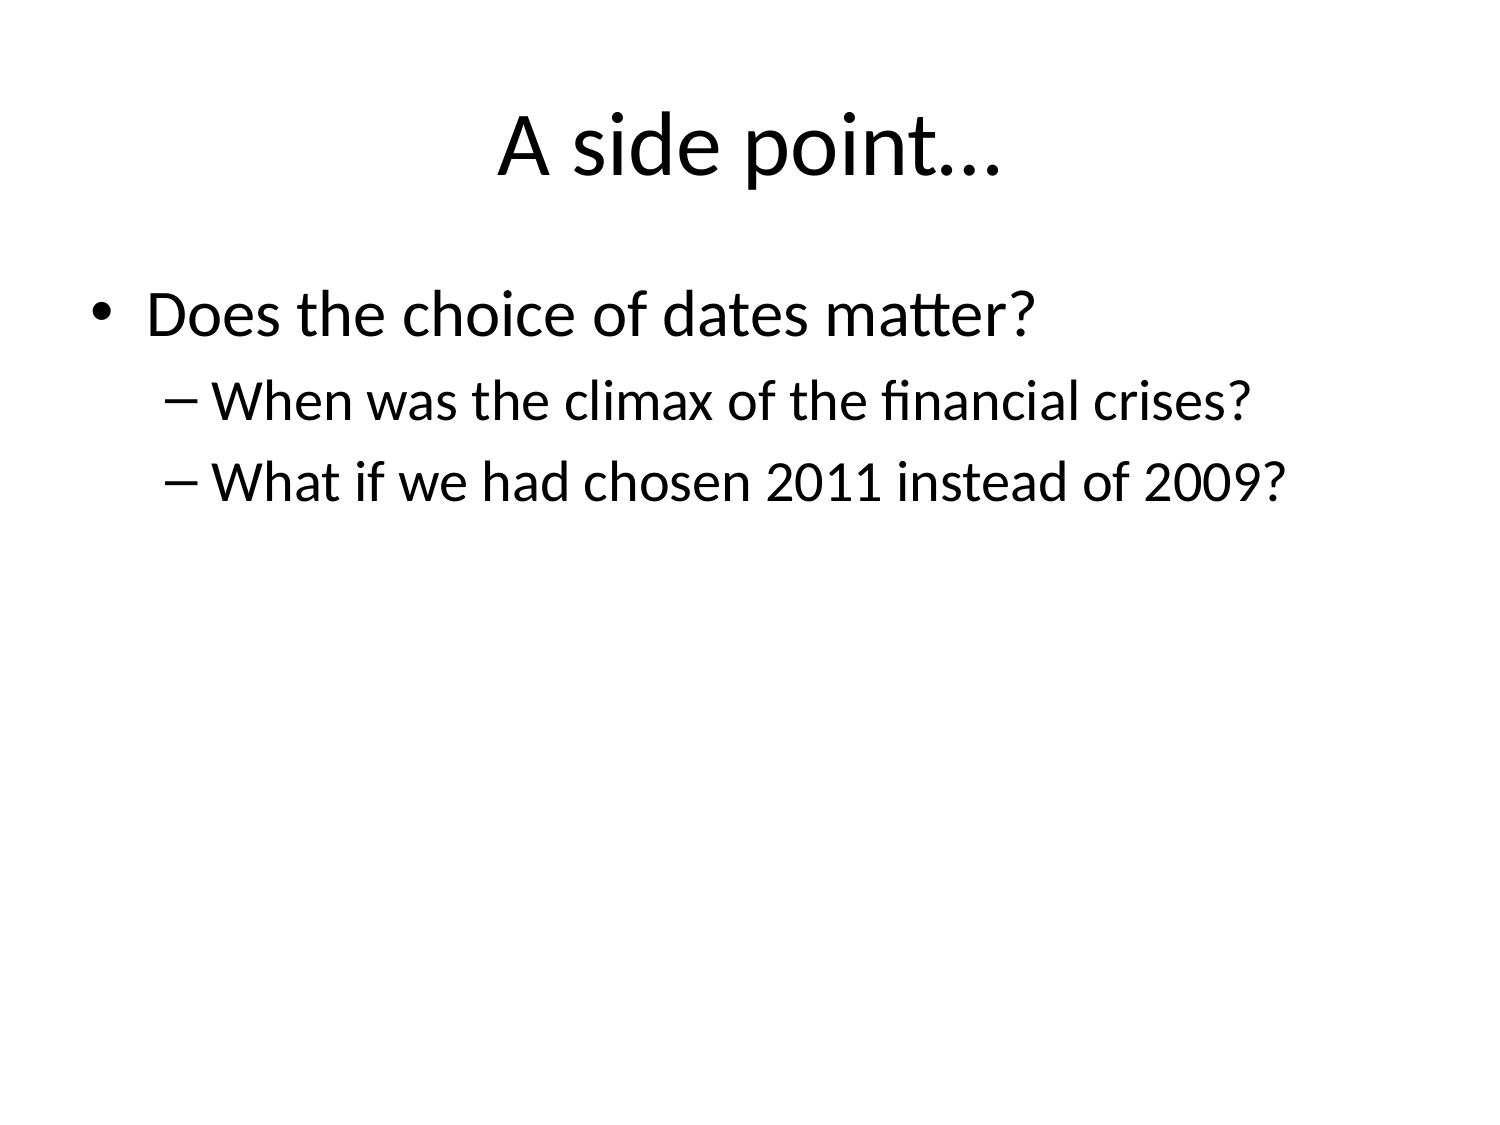

# A side point…
Does the choice of dates matter?
When was the climax of the financial crises?
What if we had chosen 2011 instead of 2009?